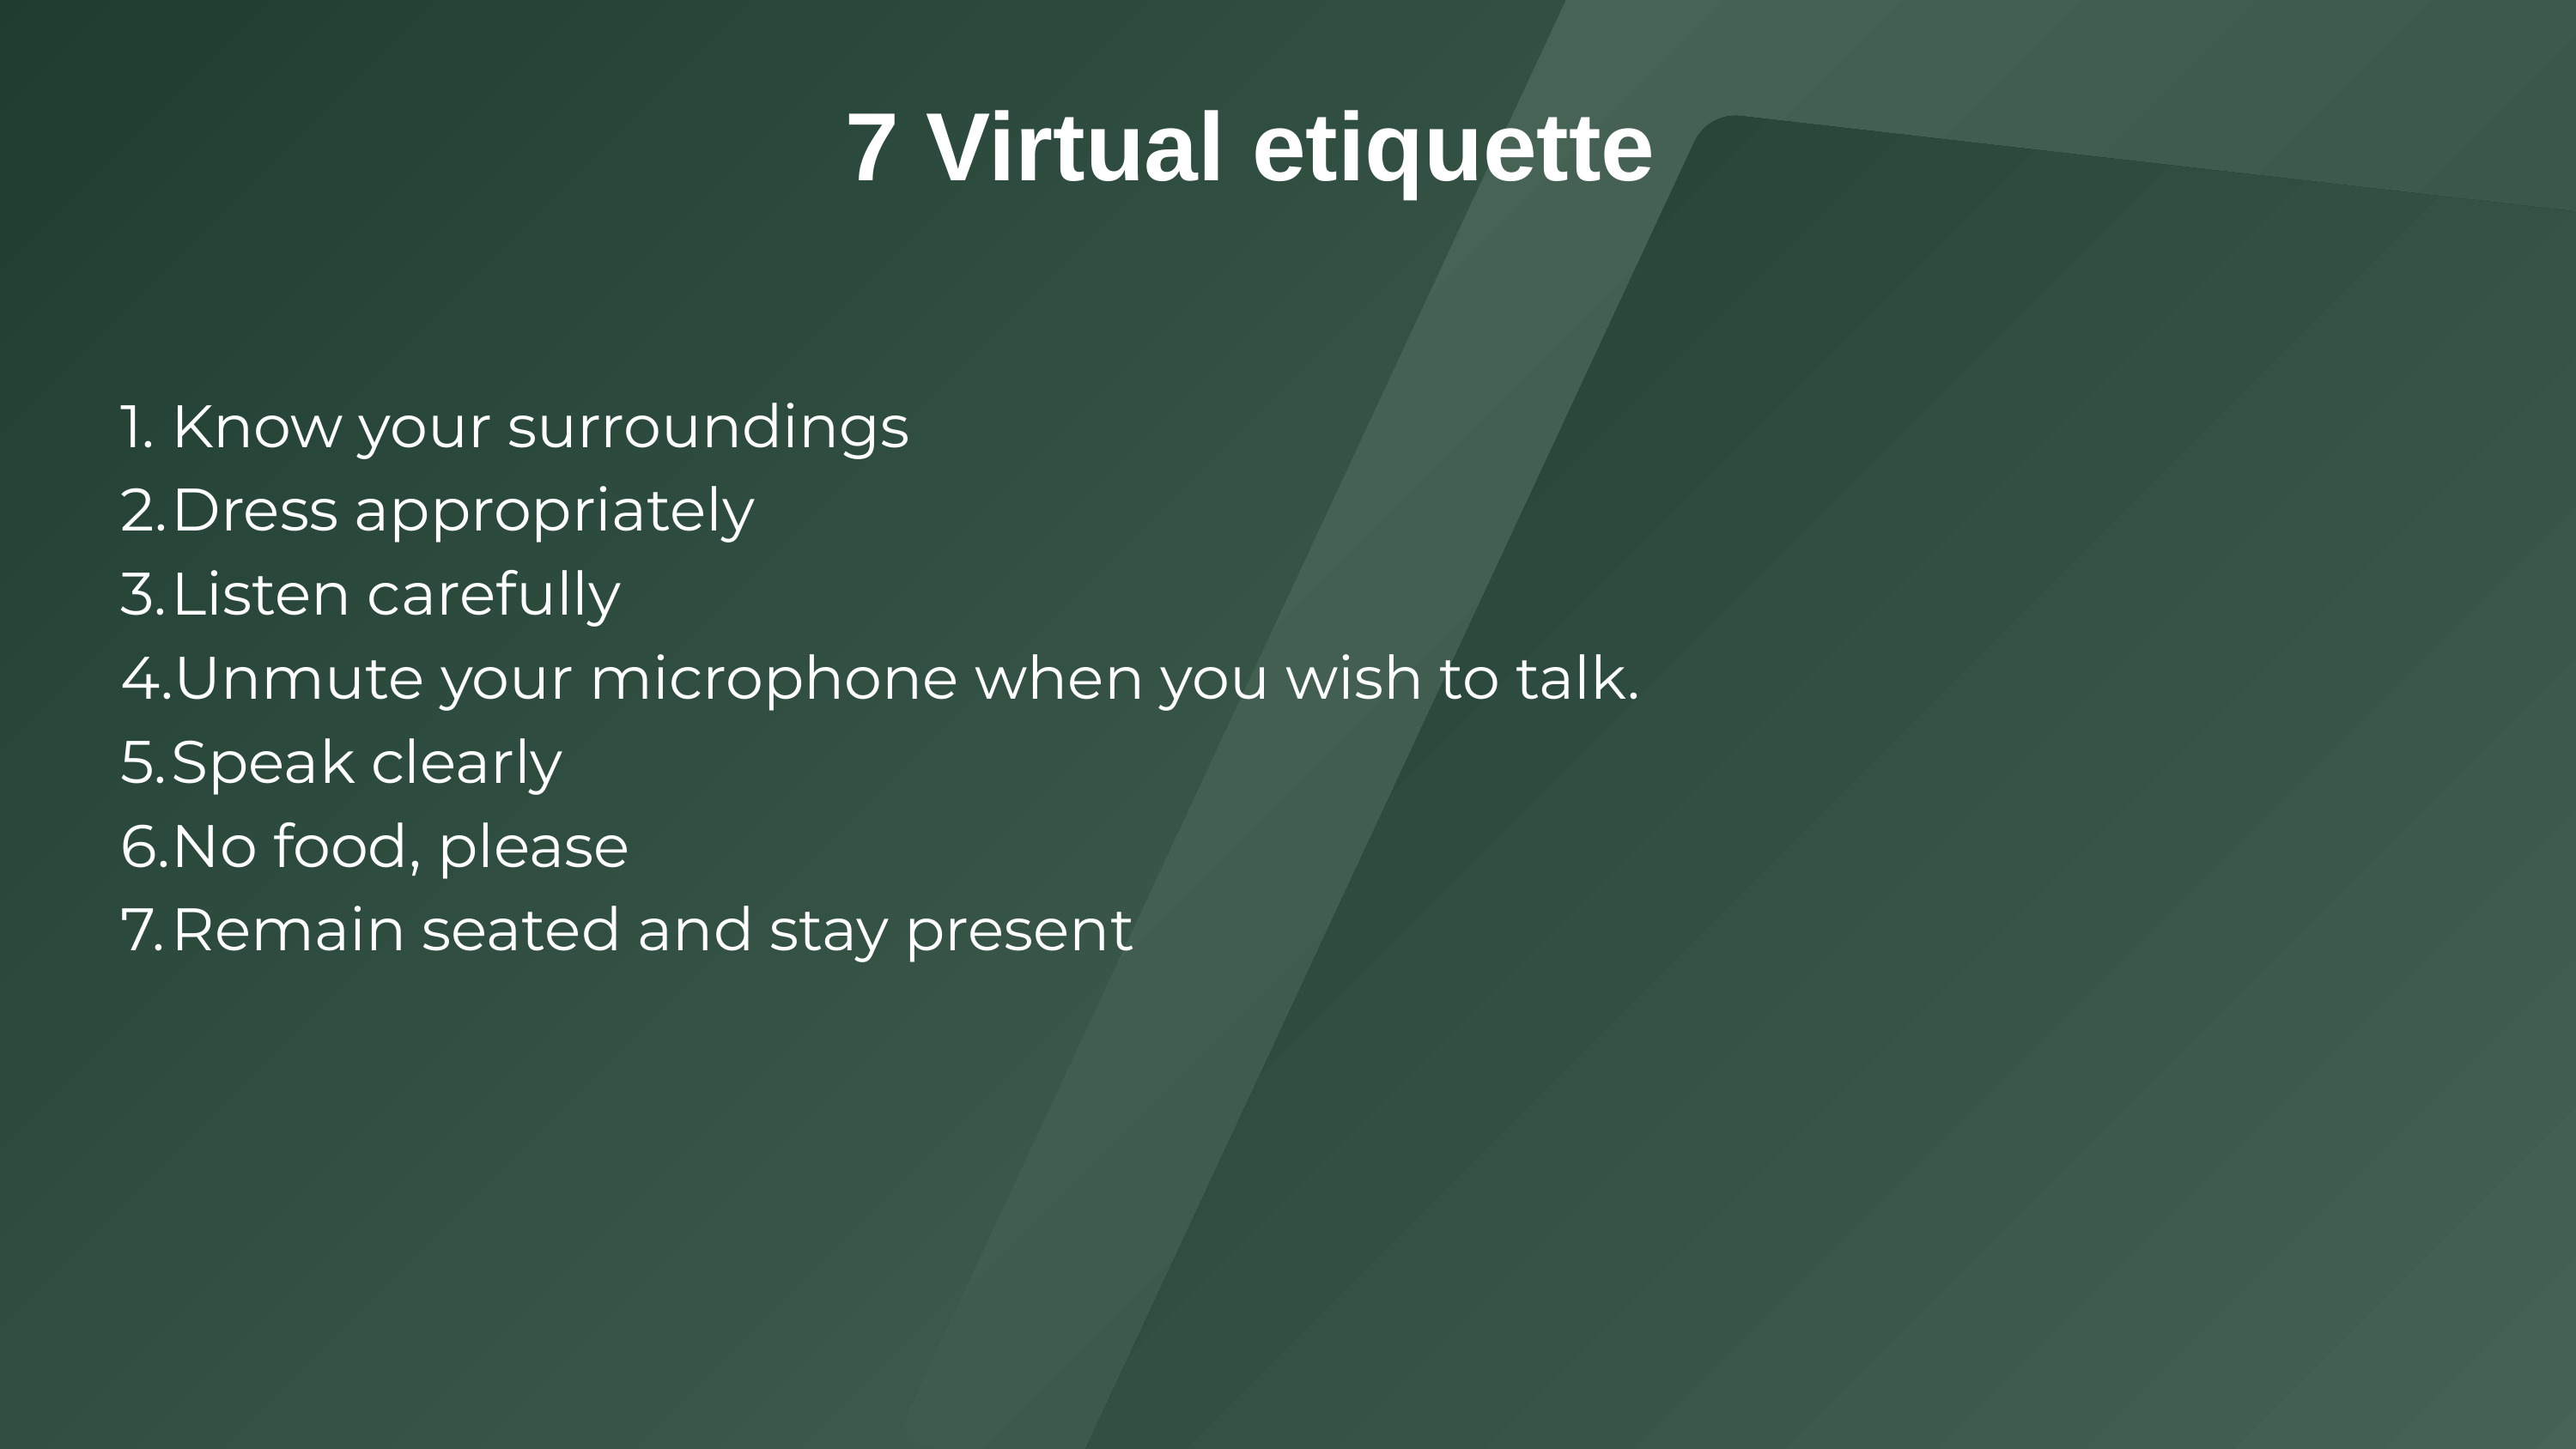

7 Virtual etiquette

Know your surroundings
Dress appropriately
Listen carefully
Unmute your microphone when you wish to talk.
Speak clearly
No food, please
Remain seated and stay present